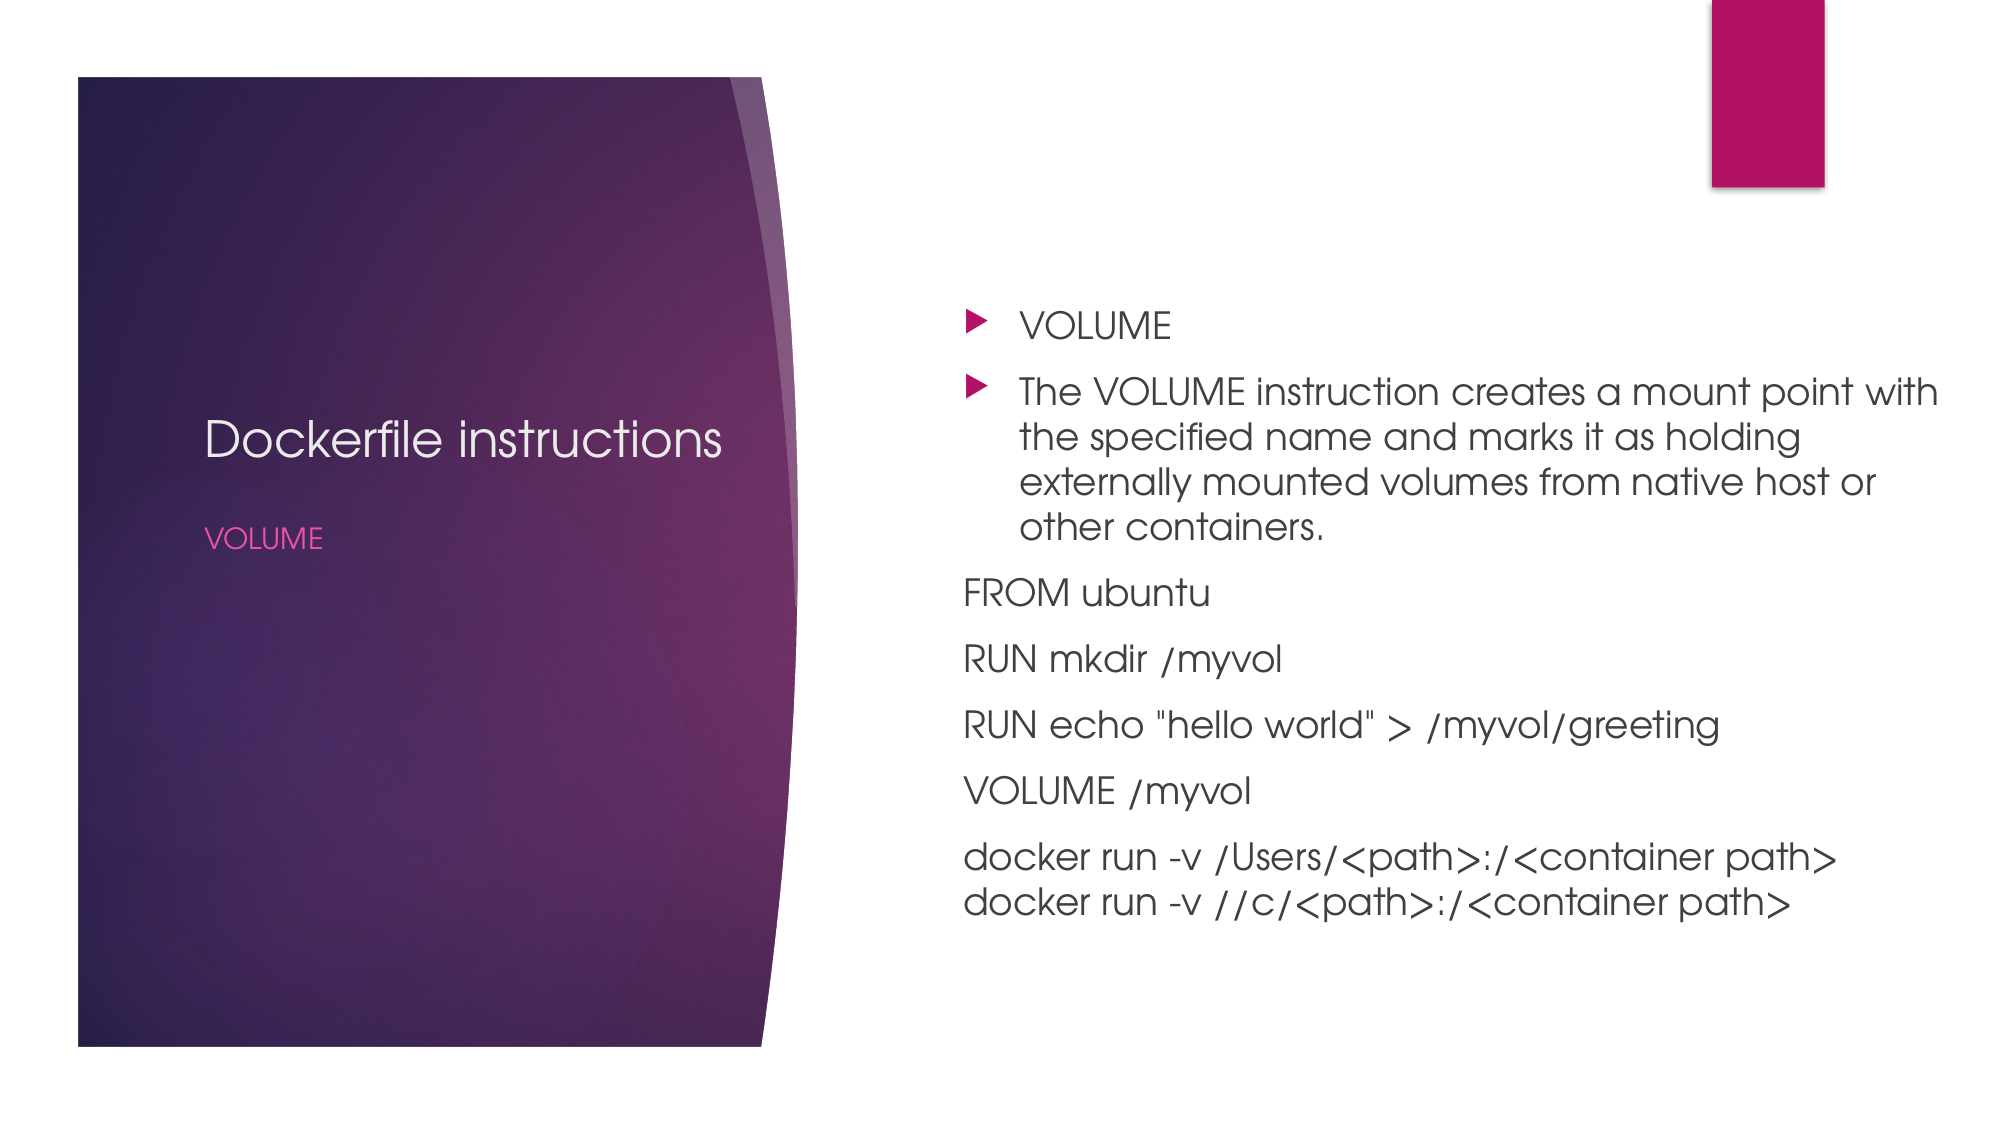

# Dockerfile instructions
VOLUME
The VOLUME instruction creates a mount point with the specified name and marks it as holding externally mounted volumes from native host or other containers.
FROM ubuntu
RUN mkdir /myvol
RUN echo "hello world" > /myvol/greeting
VOLUME /myvol
docker run -v /Users/<path>:/<container path>
docker run -v //c/<path>:/<container path>
VOLUME